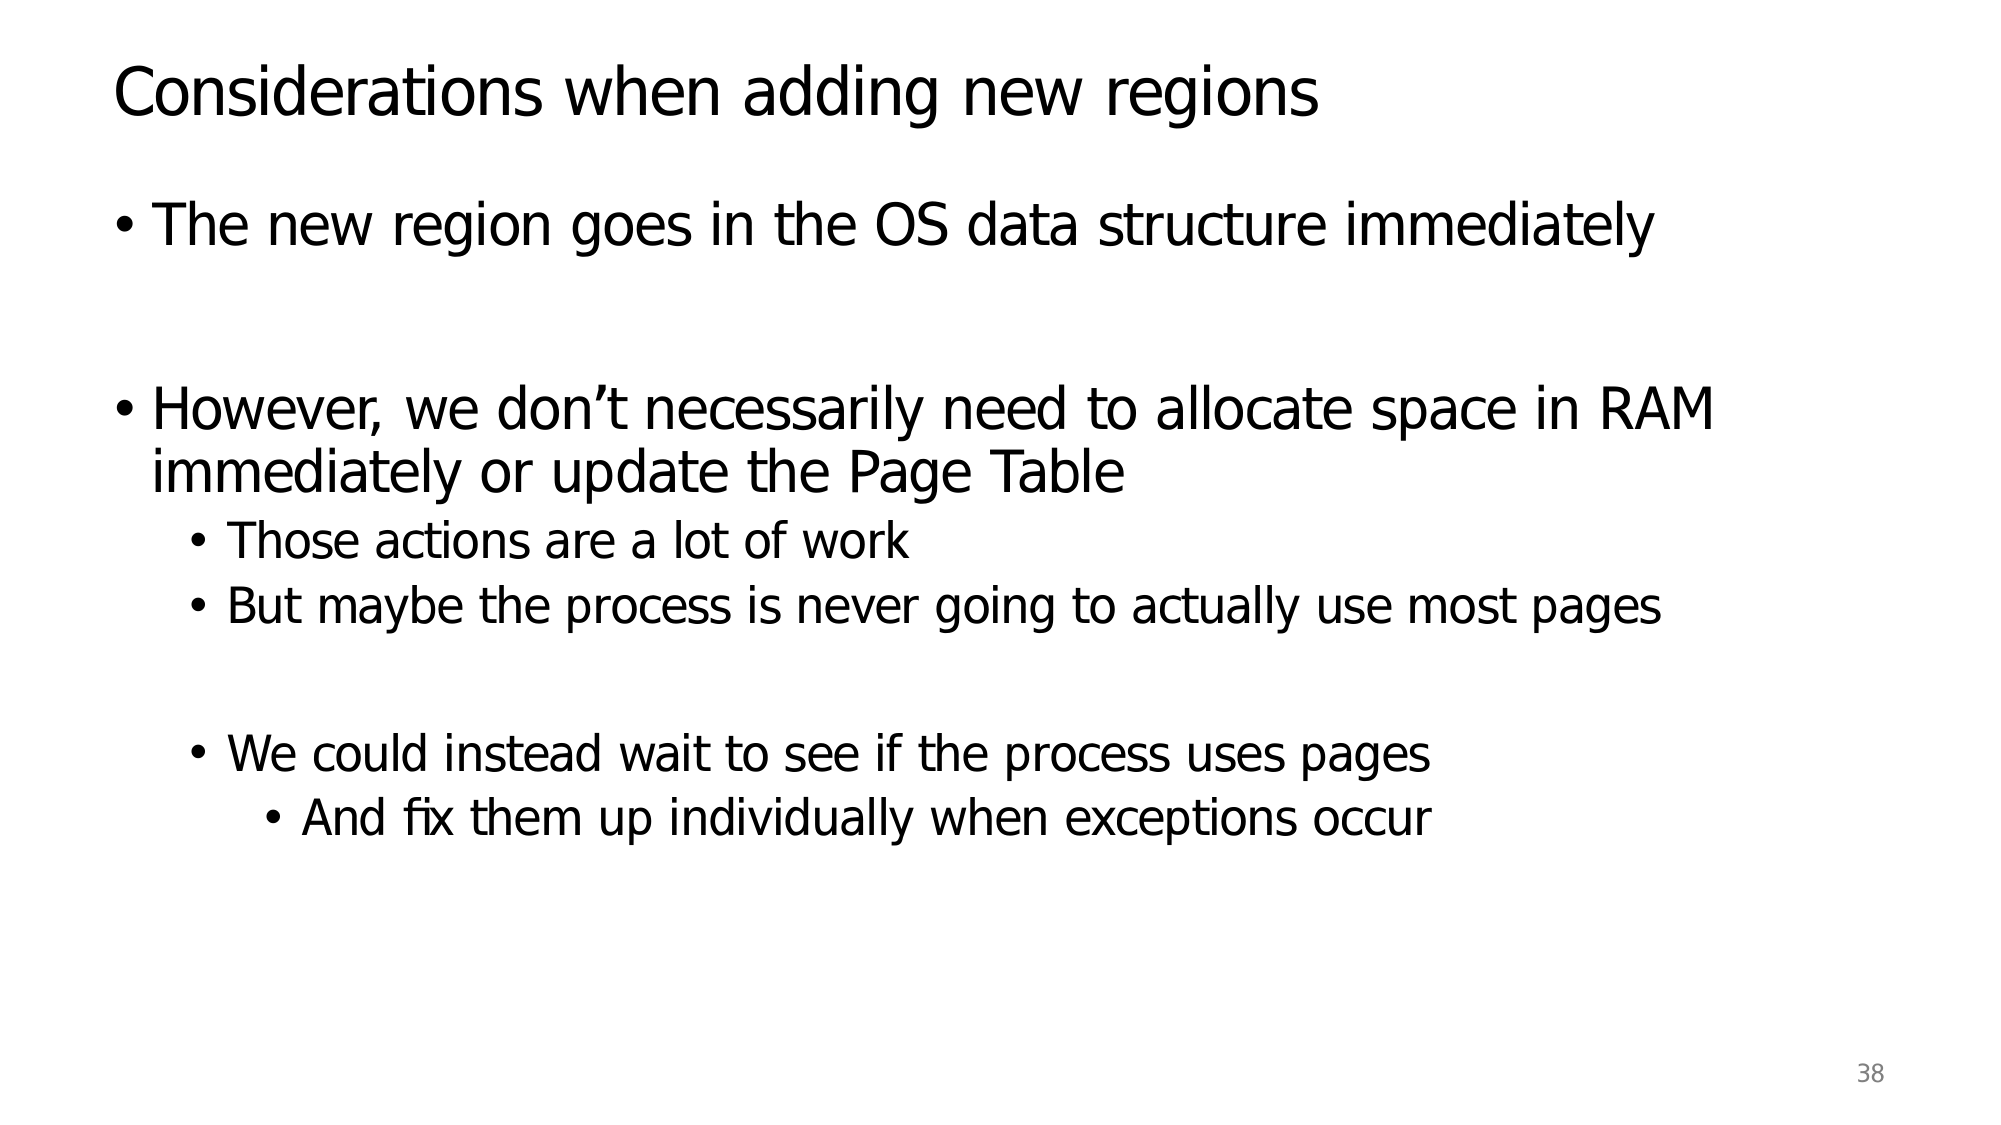

# Considerations when adding new regions
The new region goes in the OS data structure immediately

However, we don’t necessarily need to allocate space in RAM immediately or update the Page Table
Those actions are a lot of work
But maybe the process is never going to actually use most pages

We could instead wait to see if the process uses pages
And fix them up individually when exceptions occur
38